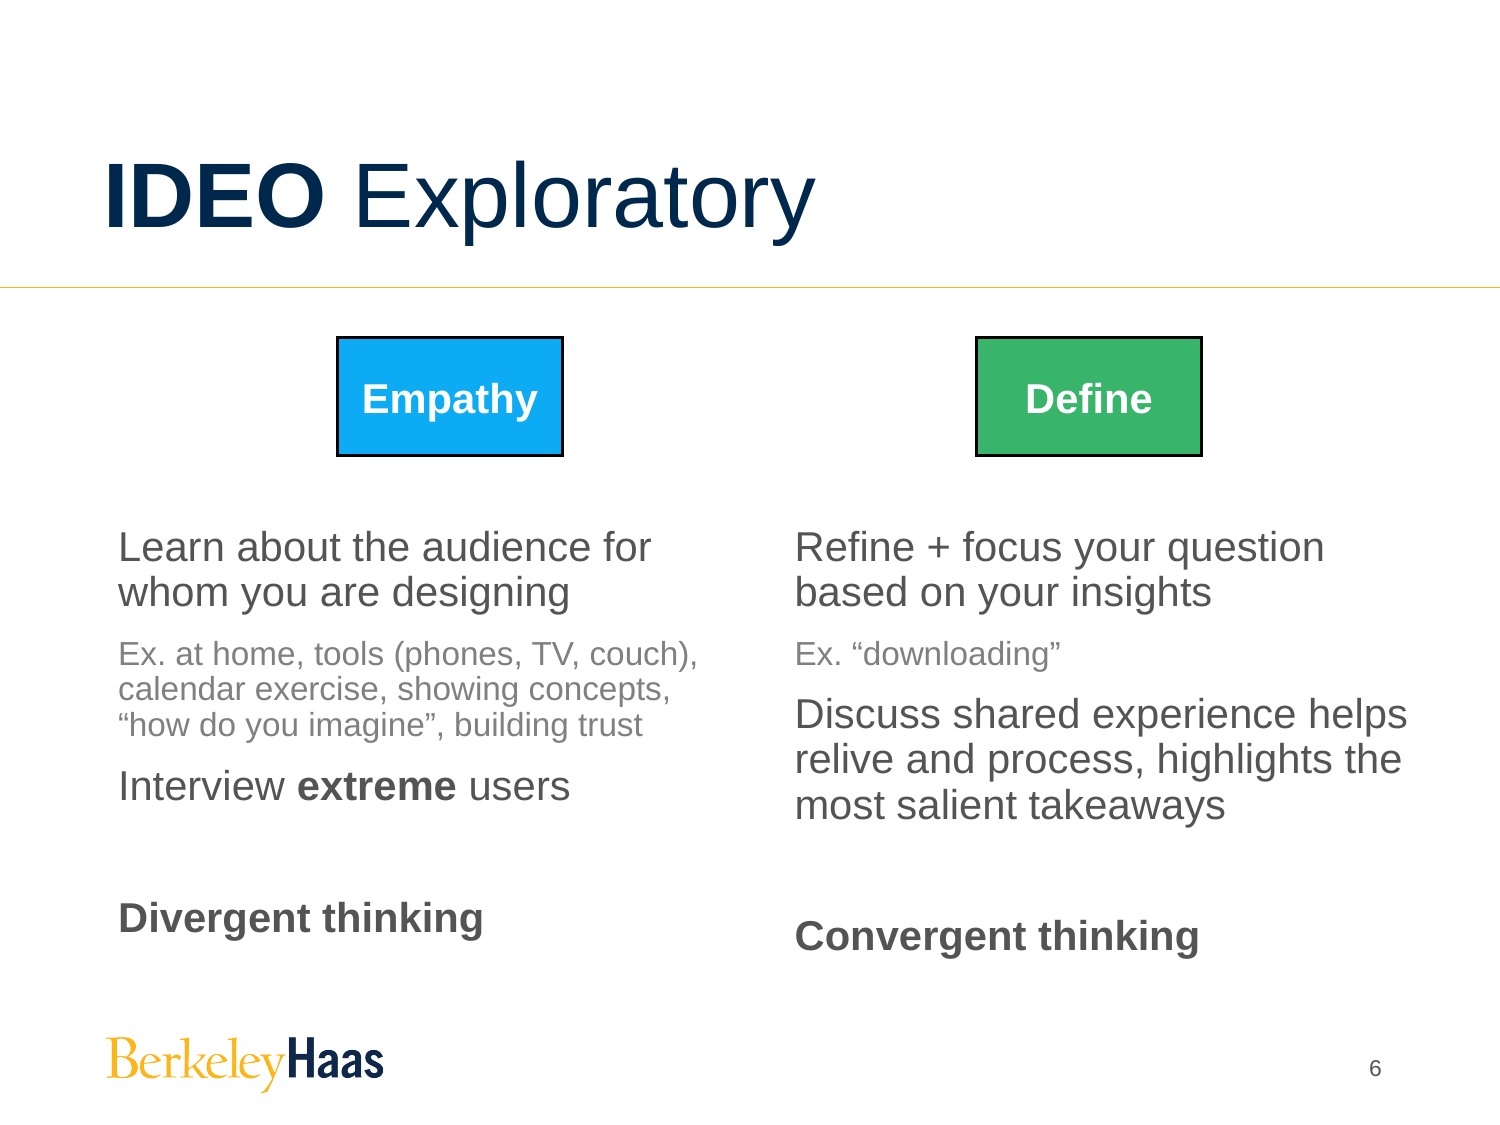

# IDEO Exploratory
Empathy
Define
Learn about the audience for whom you are designing
Ex. at home, tools (phones, TV, couch), calendar exercise, showing concepts,
“how do you imagine”, building trust
Interview extreme users

Divergent thinking
Refine + focus your question based on your insights
Ex. “downloading”
Discuss shared experience helps relive and process, highlights the most salient takeaways

Convergent thinking
6